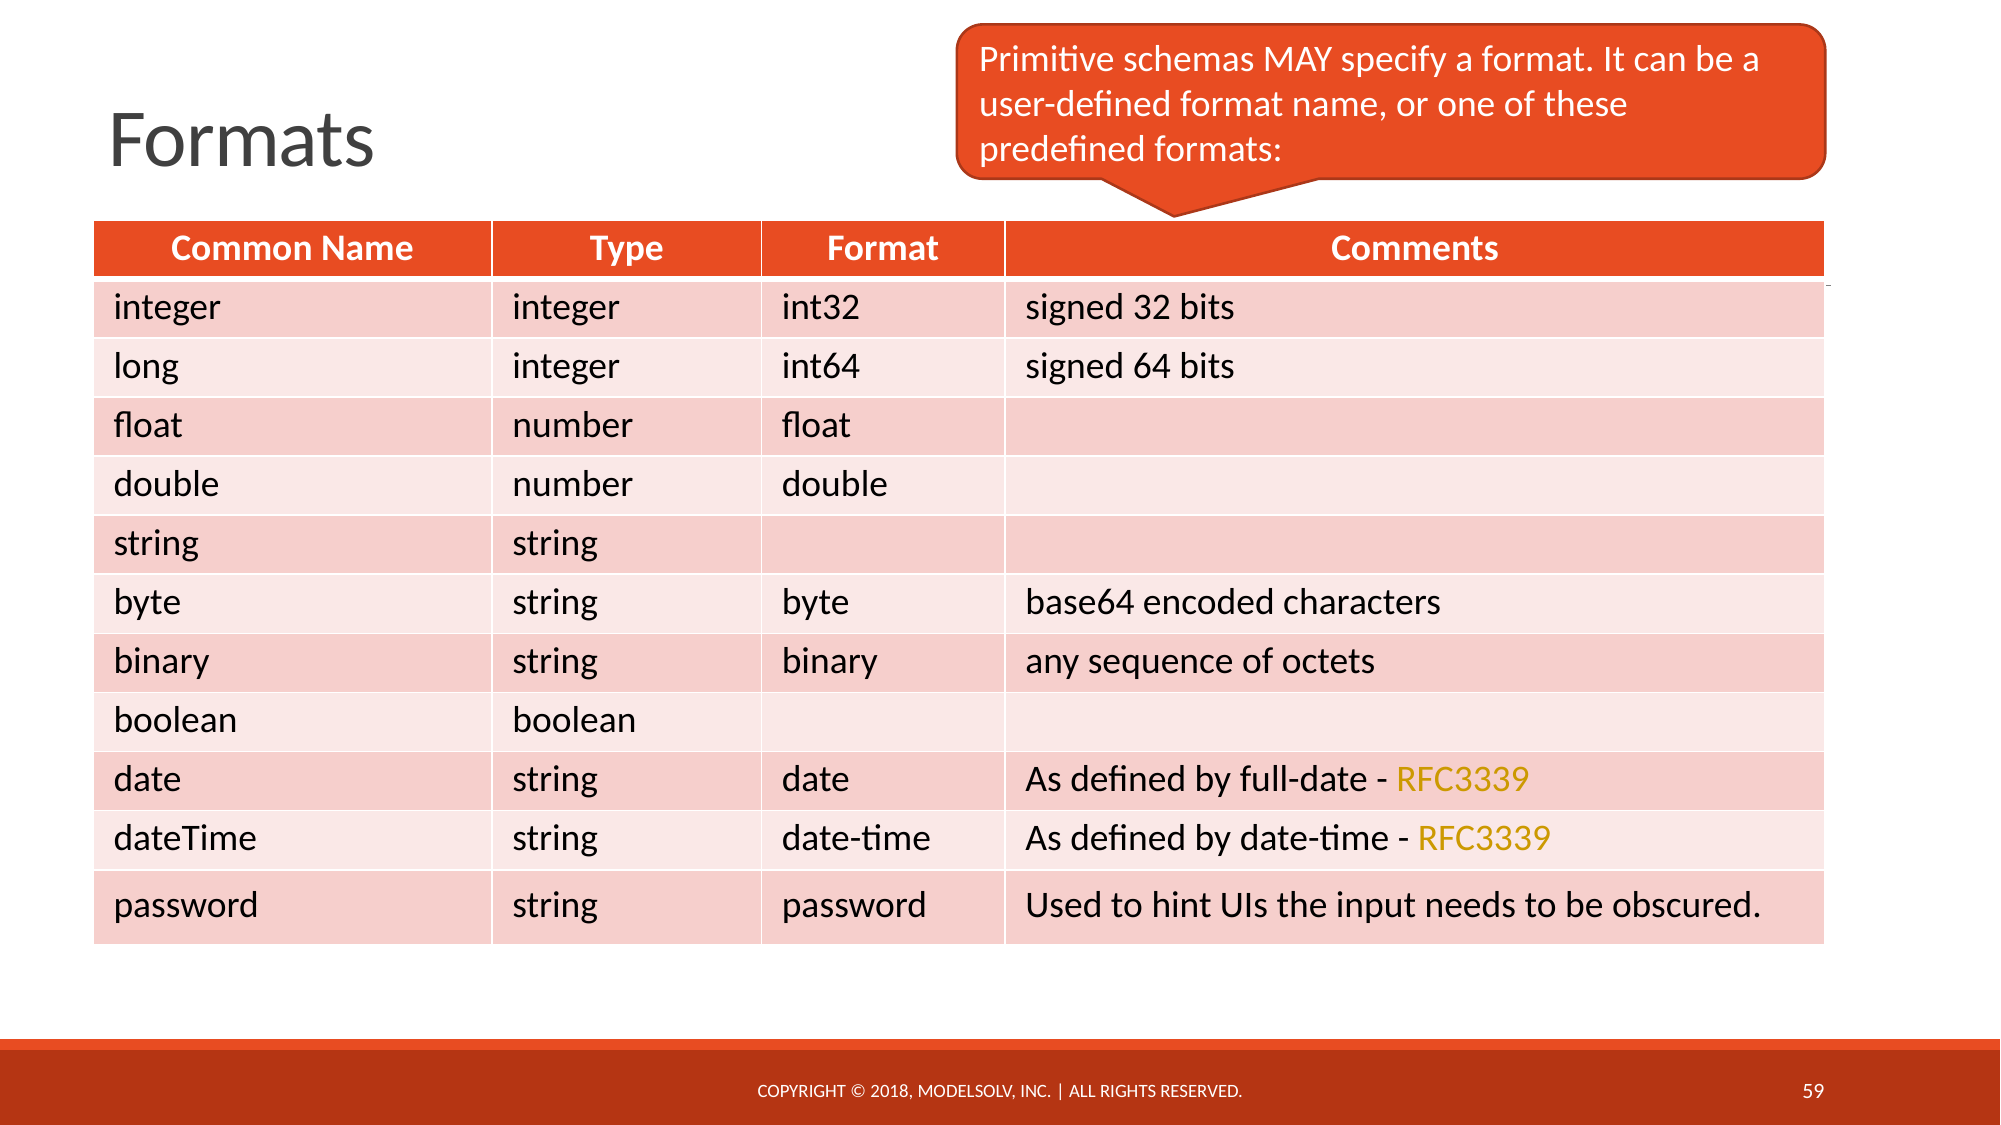

Primitive schemas MAY specify a format. It can be a user-defined format name, or one of these predefined formats:
Formats
| Common Name | Type | Format | Comments |
| --- | --- | --- | --- |
| integer | integer | int32 | signed 32 bits |
| long | integer | int64 | signed 64 bits |
| float | number | float |  |
| double | number | double |  |
| string | string |  |  |
| byte | string | byte | base64 encoded characters |
| binary | string | binary | any sequence of octets |
| boolean | boolean |  |  |
| date | string | date | As defined by full-date - RFC3339 |
| dateTime | string | date-time | As defined by date-time - RFC3339 |
| password | string | password | Used to hint UIs the input needs to be obscured. |
Copyright © 2018, ModelSolv, Inc. | All rights reserved.
59